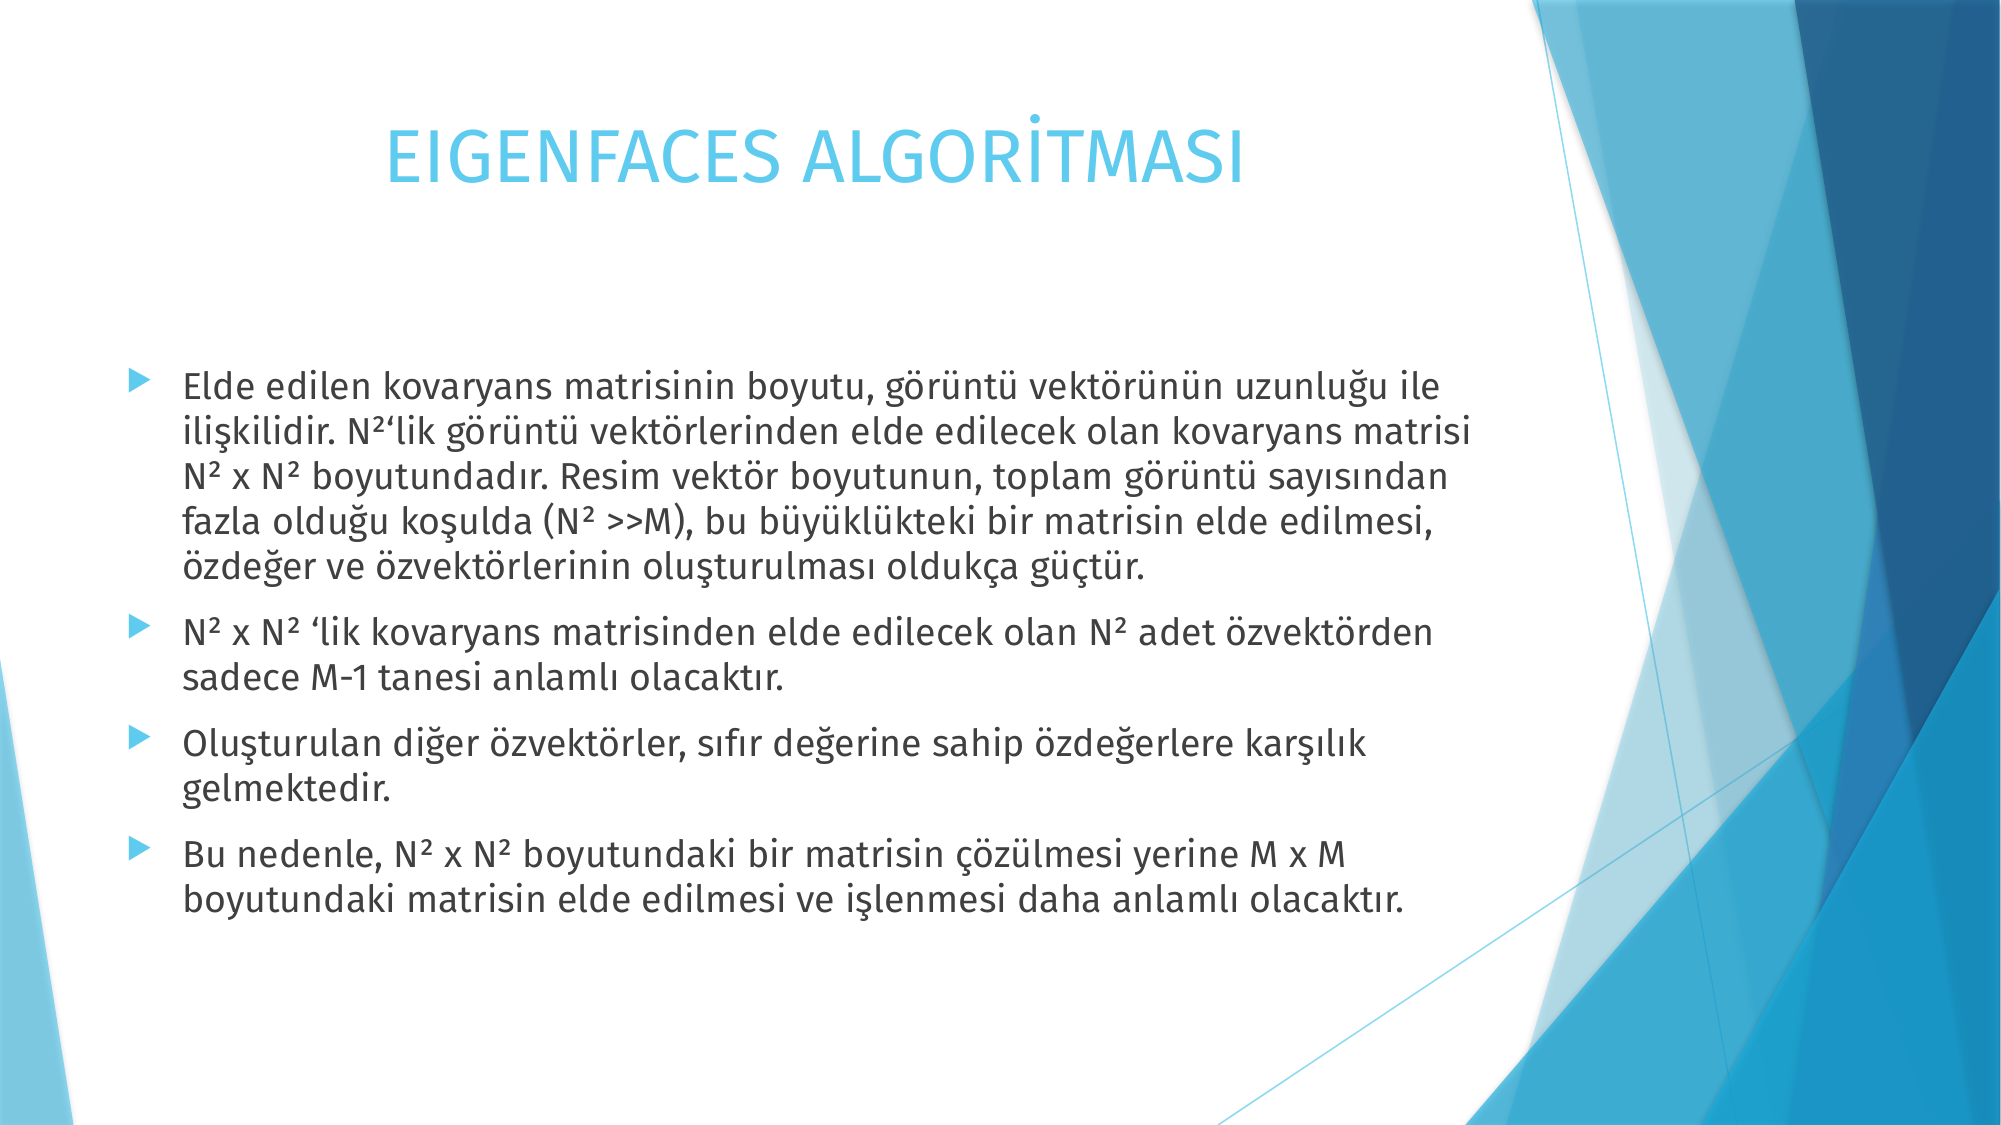

# EIGENFACES ALGORİTMASI
Elde edilen kovaryans matrisinin boyutu, görüntü vektörünün uzunluğu ile ilişkilidir. N²‘lik görüntü vektörlerinden elde edilecek olan kovaryans matrisi N² x N² boyutundadır. Resim vektör boyutunun, toplam görüntü sayısından fazla olduğu koşulda (N² >>M), bu büyüklükteki bir matrisin elde edilmesi, özdeğer ve özvektörlerinin oluşturulması oldukça güçtür.
N² x N² ‘lik kovaryans matrisinden elde edilecek olan N² adet özvektörden sadece M-1 tanesi anlamlı olacaktır.
Oluşturulan diğer özvektörler, sıfır değerine sahip özdeğerlere karşılık gelmektedir.
Bu nedenle, N² x N² boyutundaki bir matrisin çözülmesi yerine M x M boyutundaki matrisin elde edilmesi ve işlenmesi daha anlamlı olacaktır.